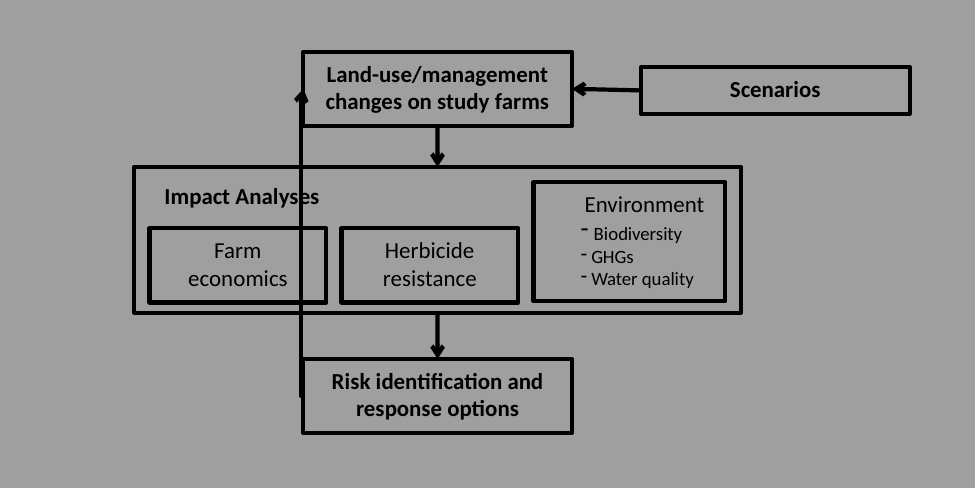

Land-use/management changes on study farms
Scenarios

Impact Analyses
Environment
 Biodiversity
 GHGs
 Water quality
Farm economics
Herbicide resistance
Risk identification and response options